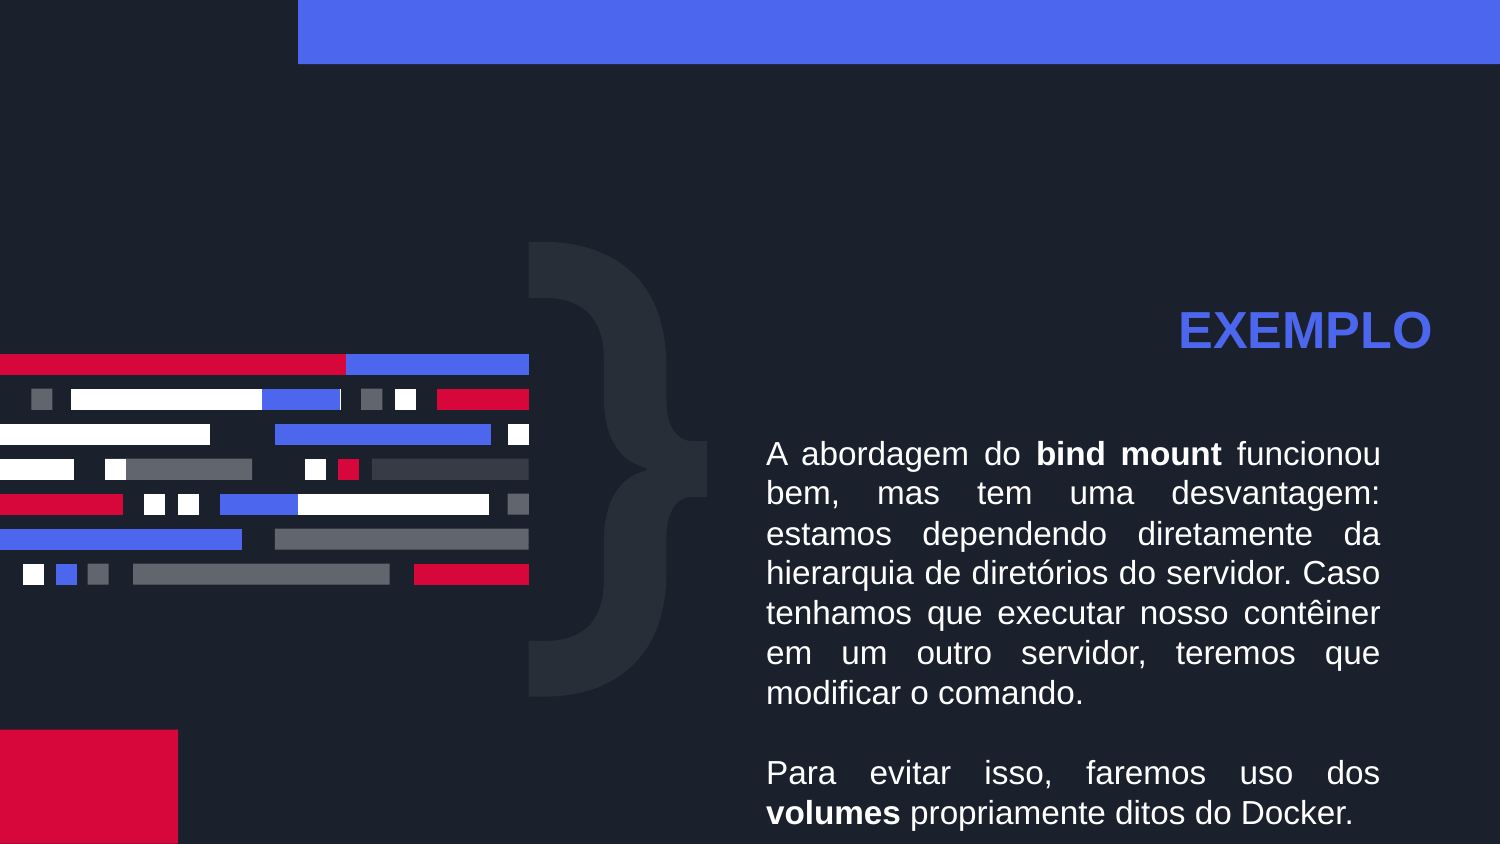

# EXEMPLO
A abordagem do bind mount funcionou bem, mas tem uma desvantagem: estamos dependendo diretamente da hierarquia de diretórios do servidor. Caso tenhamos que executar nosso contêiner em um outro servidor, teremos que modificar o comando.

Para evitar isso, faremos uso dos volumes propriamente ditos do Docker.